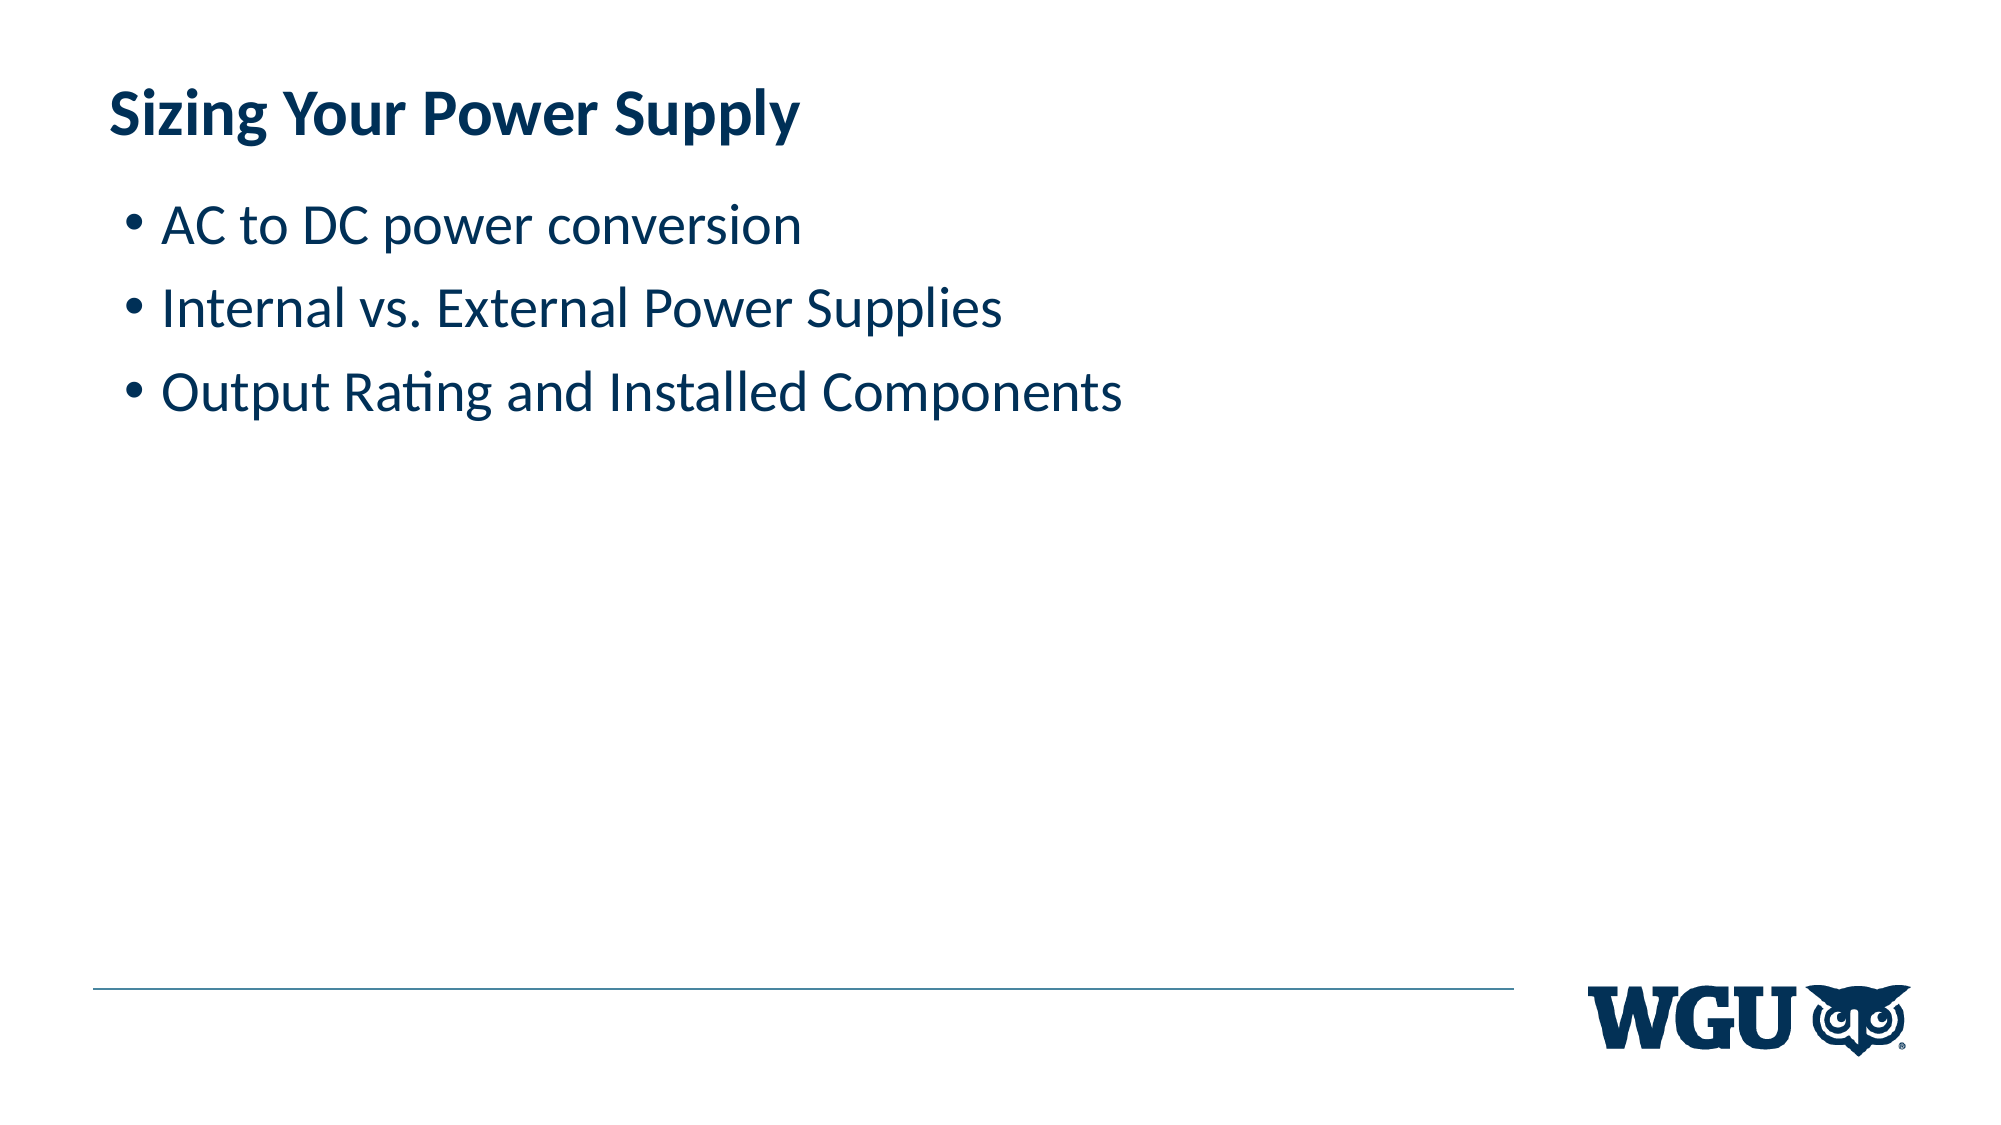

# Sizing Your Power Supply
AC to DC power conversion
Internal vs. External Power Supplies
Output Rating and Installed Components